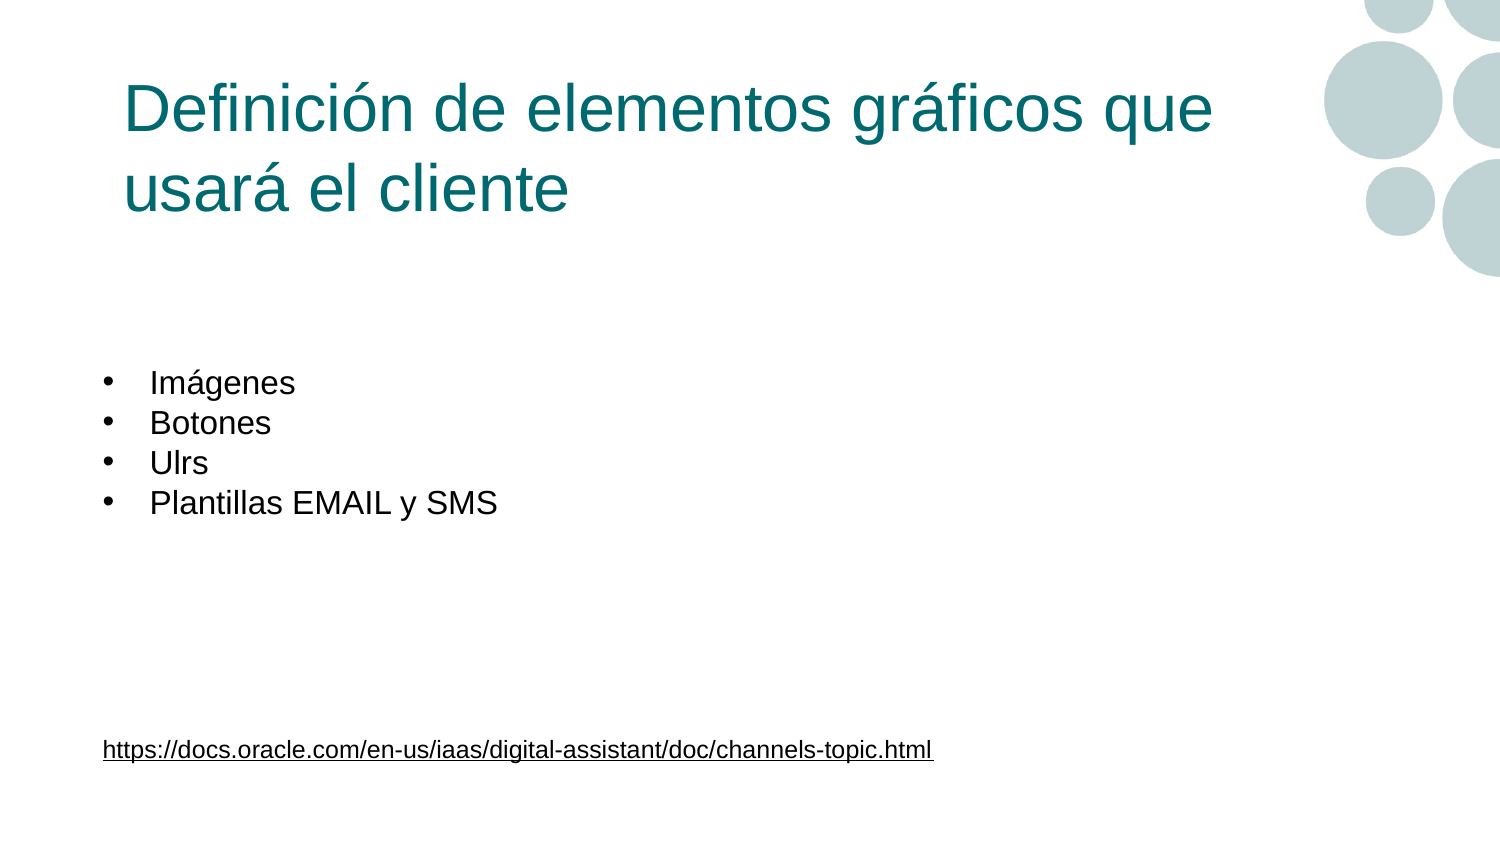

Definición de elementos gráficos que usará el cliente
Imágenes
Botones
Ulrs
Plantillas EMAIL y SMS
https://docs.oracle.com/en-us/iaas/digital-assistant/doc/channels-topic.html